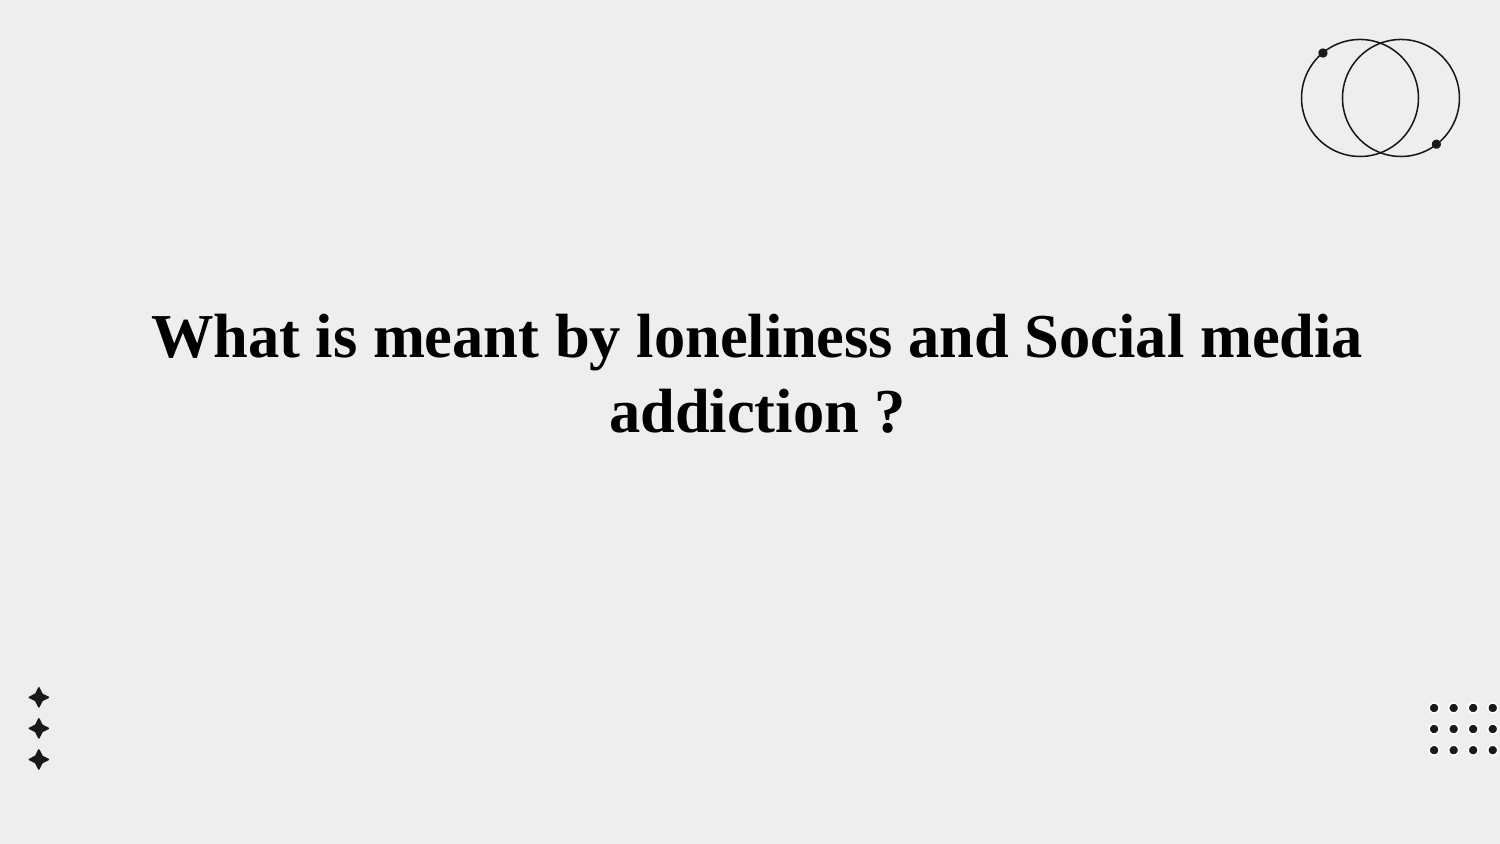

# What is meant by loneliness and Social media addiction ?